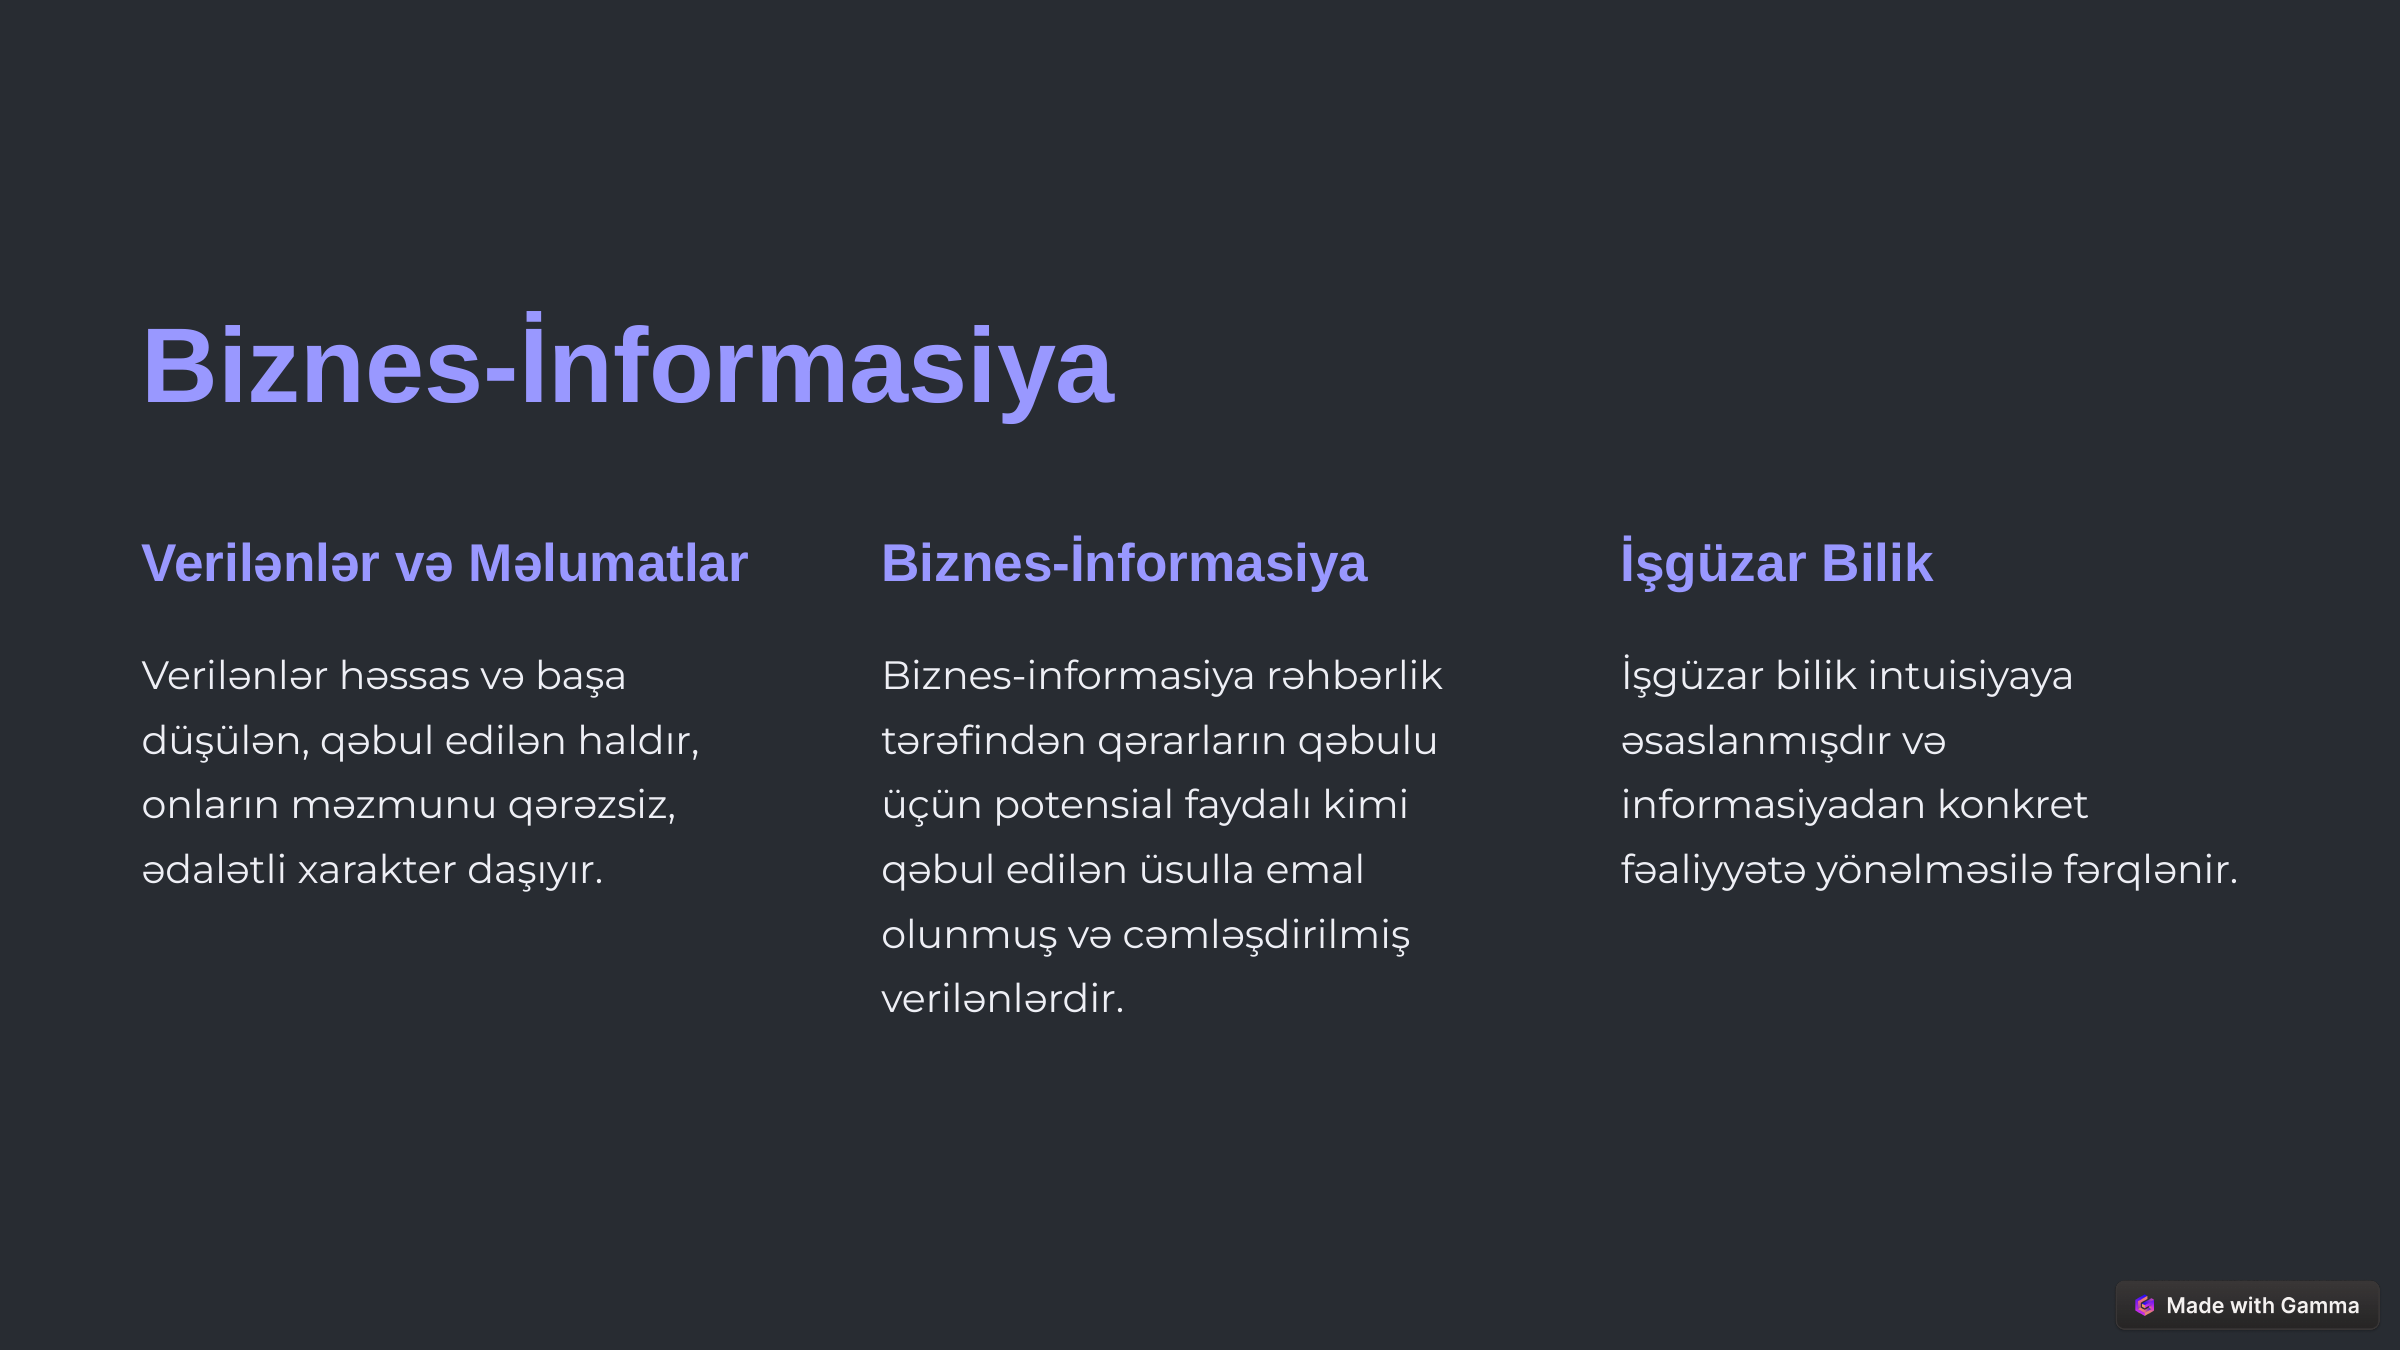

Biznes-İnformasiya
Verilənlər və Məlumatlar
Biznes-İnformasiya
İşgüzar Bilik
Verilənlər həssas və başa düşülən, qəbul edilən haldır, onların məzmunu qərəzsiz, ədalətli xarakter daşıyır.
Biznes-informasiya rəhbərlik tərəfindən qərarların qəbulu üçün potensial faydalı kimi qəbul edilən üsulla emal olunmuş və cəmləşdirilmiş verilənlərdir.
İşgüzar bilik intuisiyaya əsaslanmışdır və informasiyadan konkret fəaliyyətə yönəlməsilə fərqlənir.